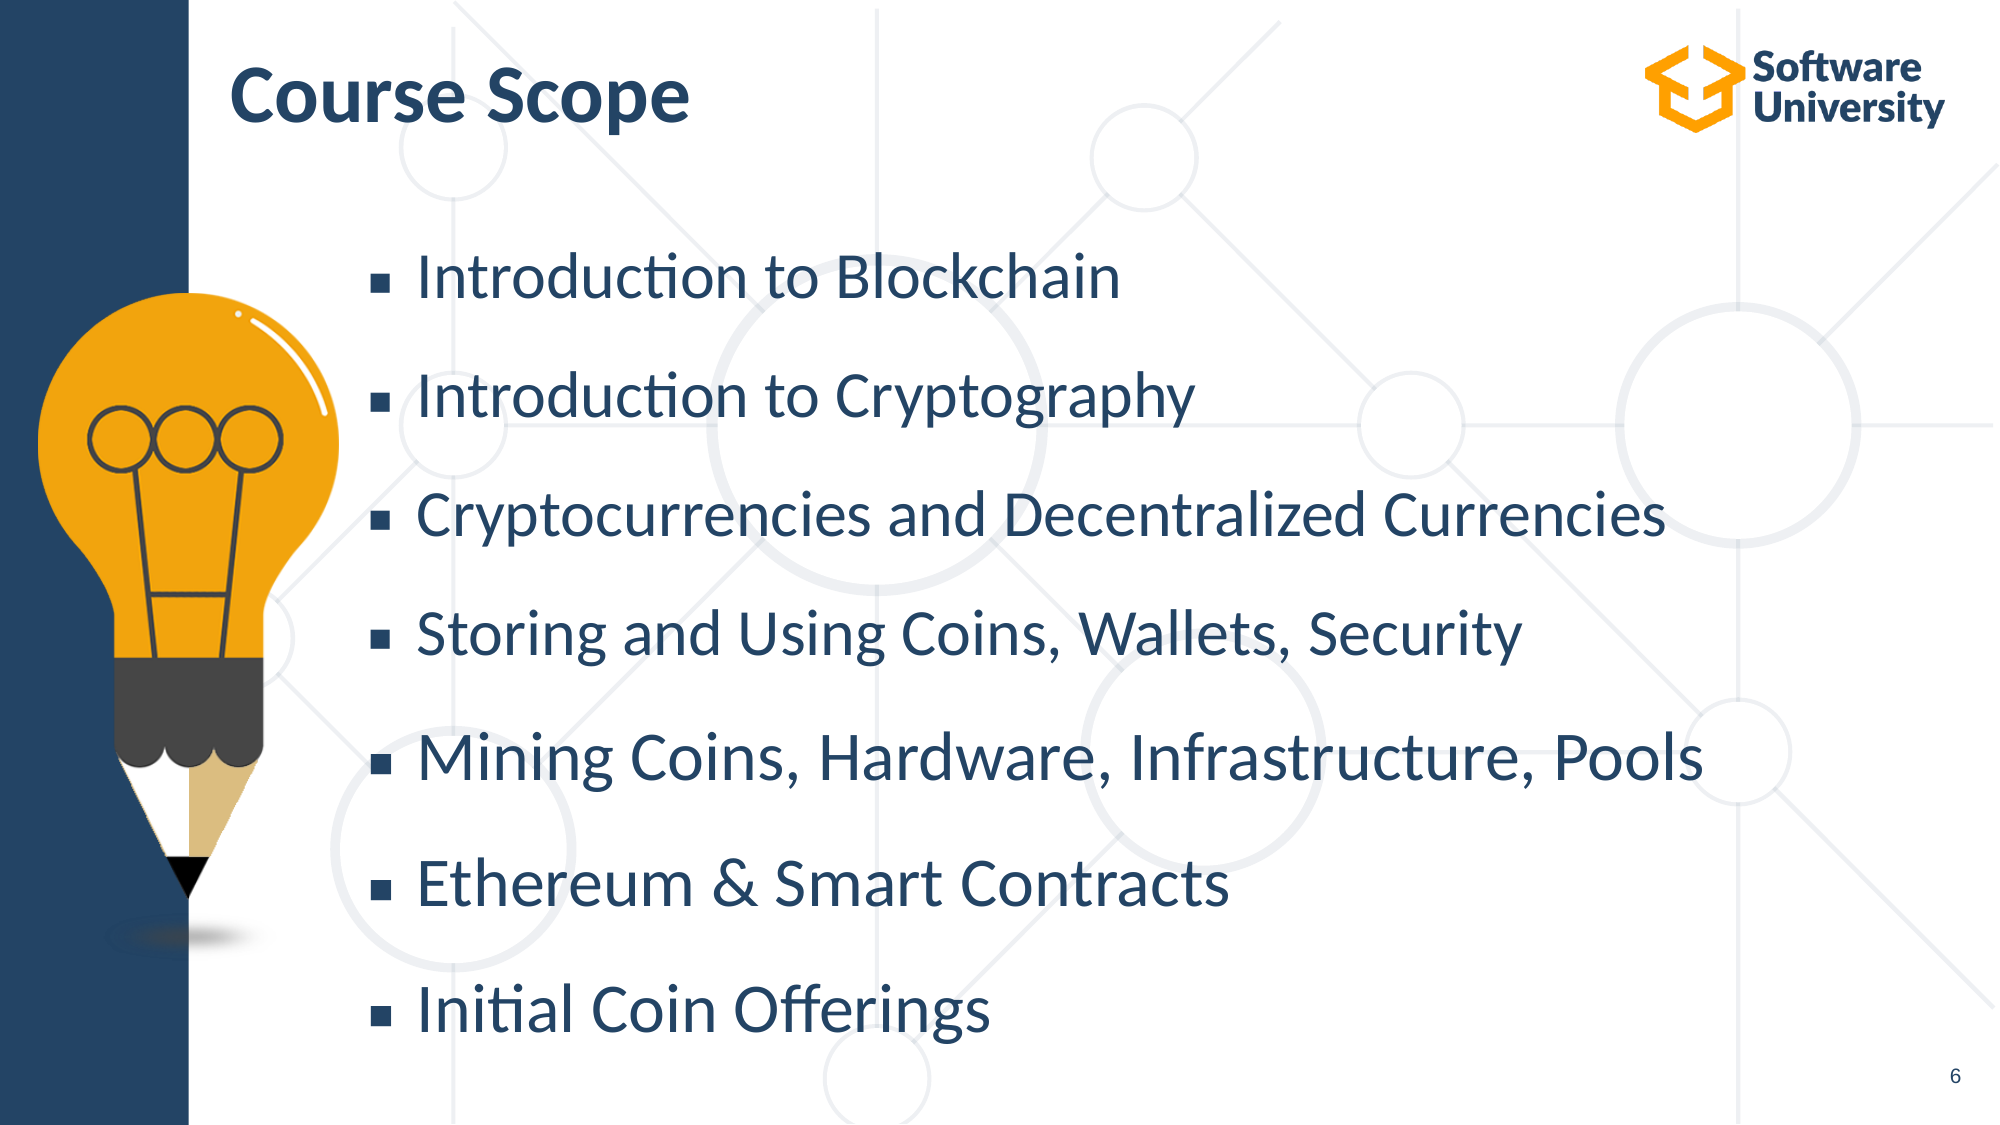

# Course Scope
Introduction to Blockchain
Introduction to Cryptography
Cryptocurrencies and Decentralized Currencies
Storing and Using Coins, Wallets, Security
Mining Coins, Hardware, Infrastructure, Pools
Ethereum & Smart Contracts
Initial Coin Offerings
6